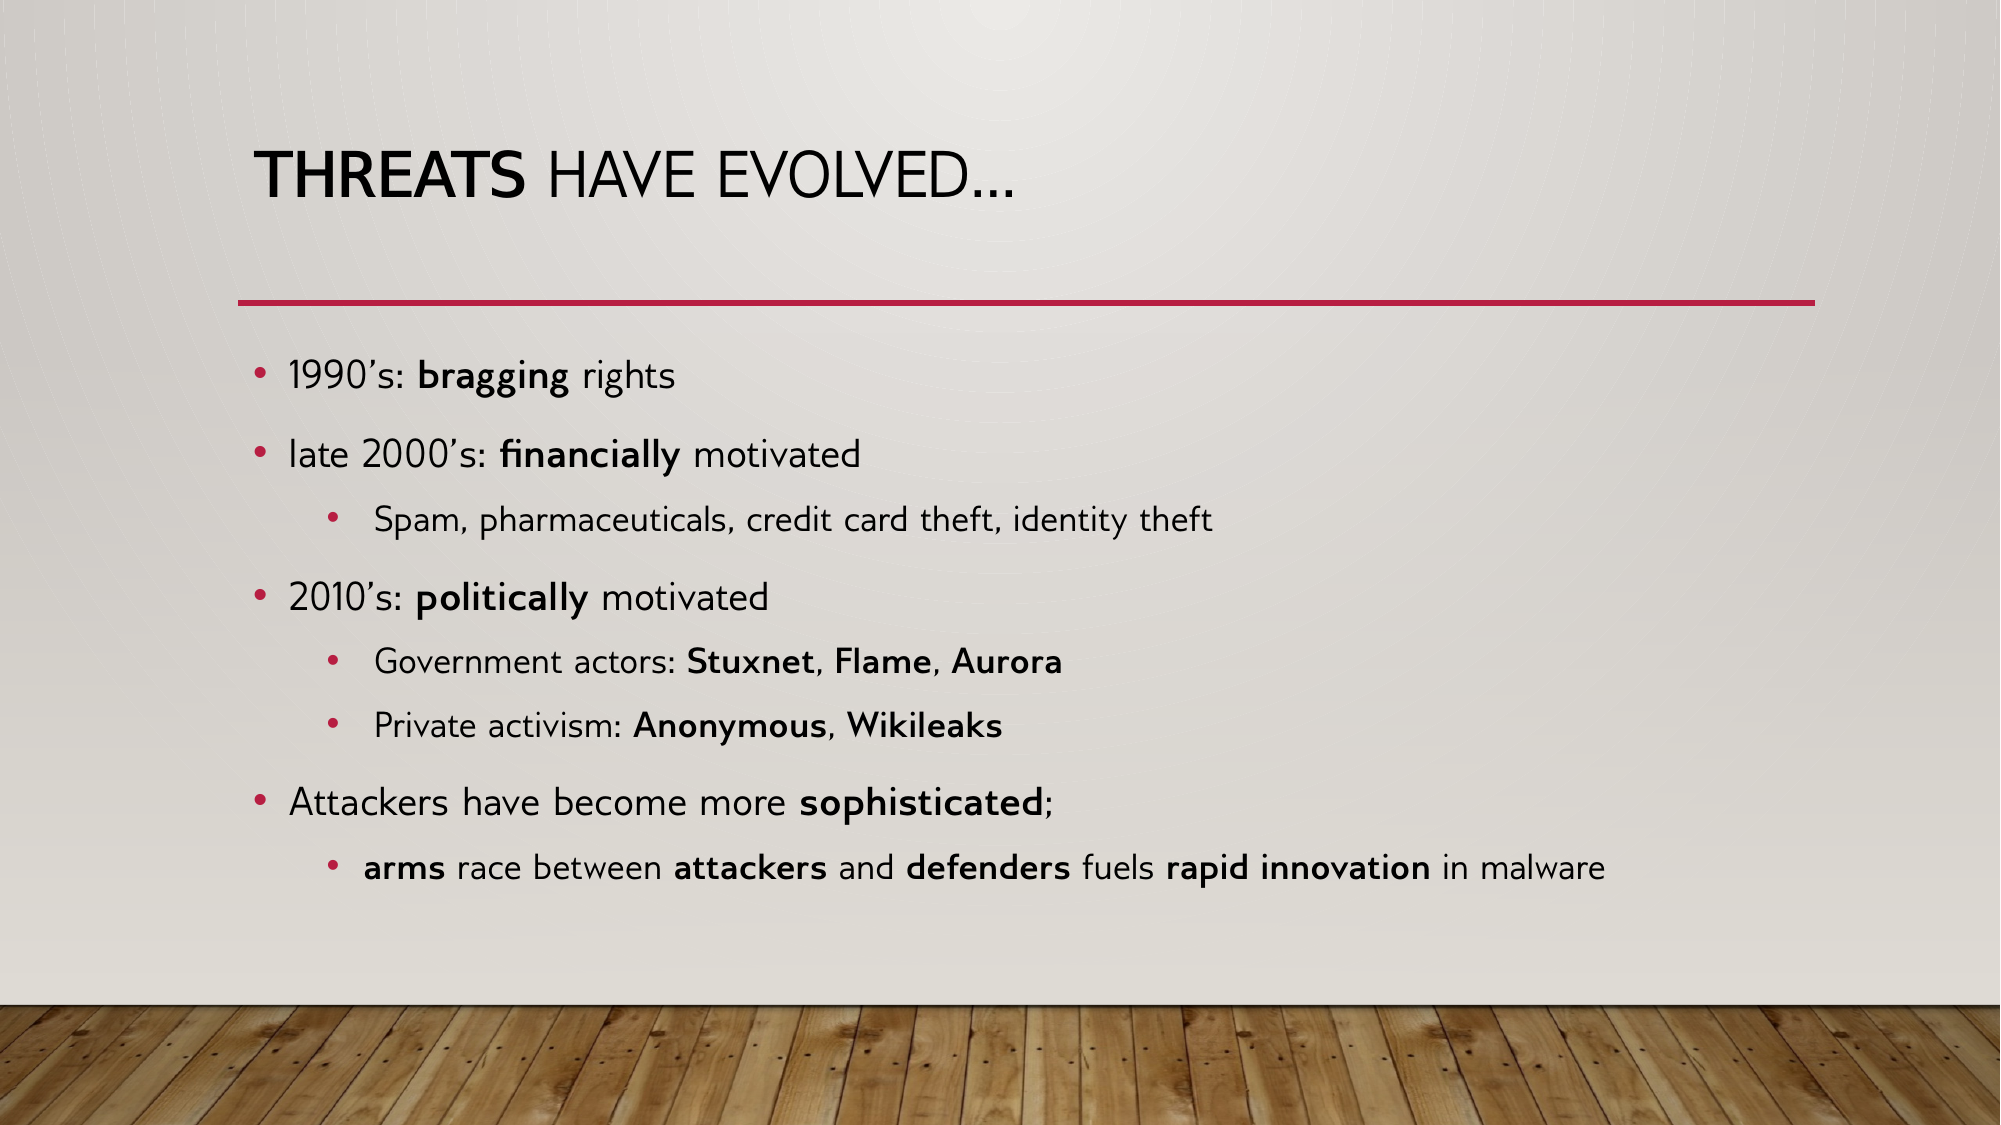

# Threats have evolved…
1990’s: bragging rights
late 2000’s: financially motivated
 Spam, pharmaceuticals, credit card theft, identity theft
2010’s: politically motivated
 Government actors: Stuxnet, Flame, Aurora
 Private activism: Anonymous, Wikileaks
Attackers have become more sophisticated;
arms race between attackers and defenders fuels rapid innovation in malware